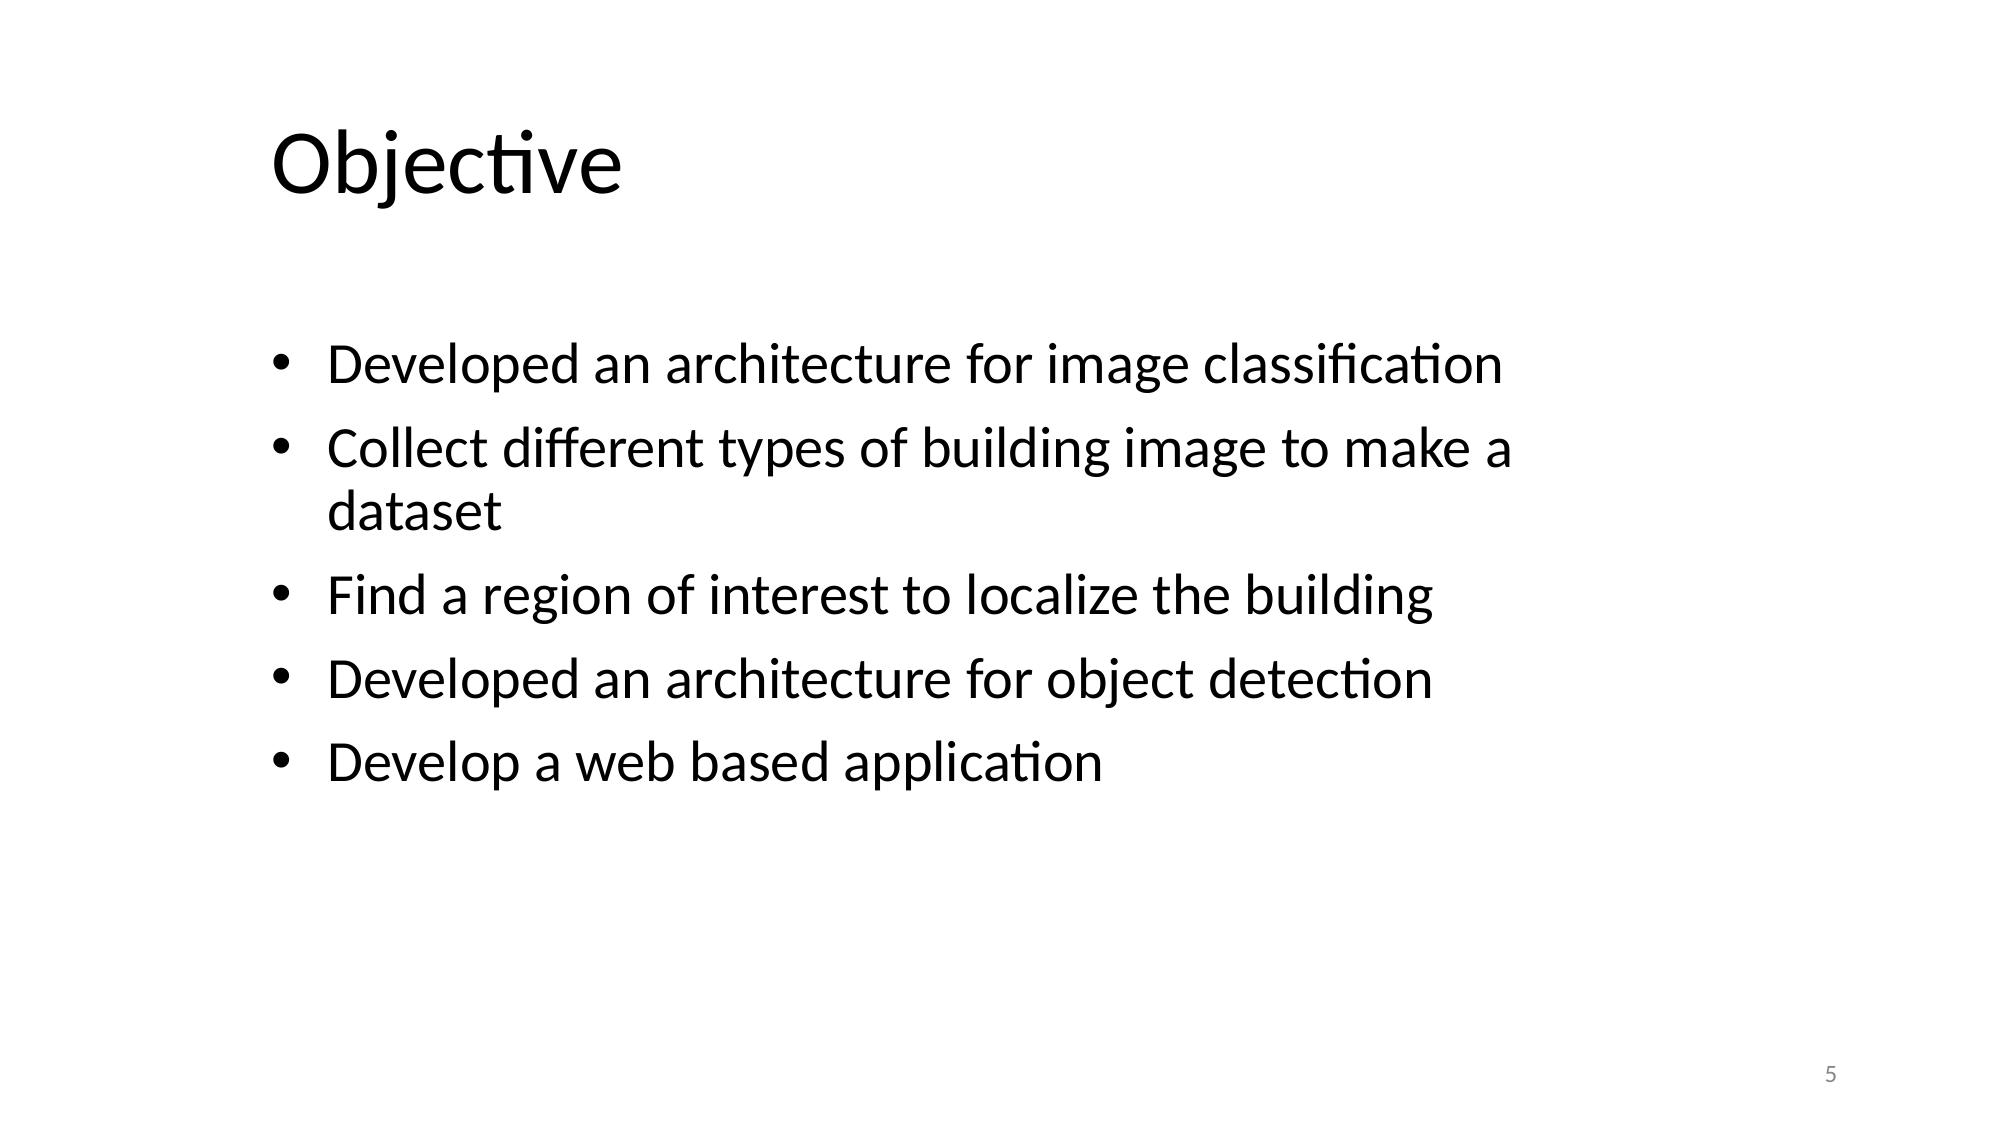

# Objective
Developed an architecture for image classification
Collect different types of building image to make a dataset
Find a region of interest to localize the building
Developed an architecture for object detection
Develop a web based application
5